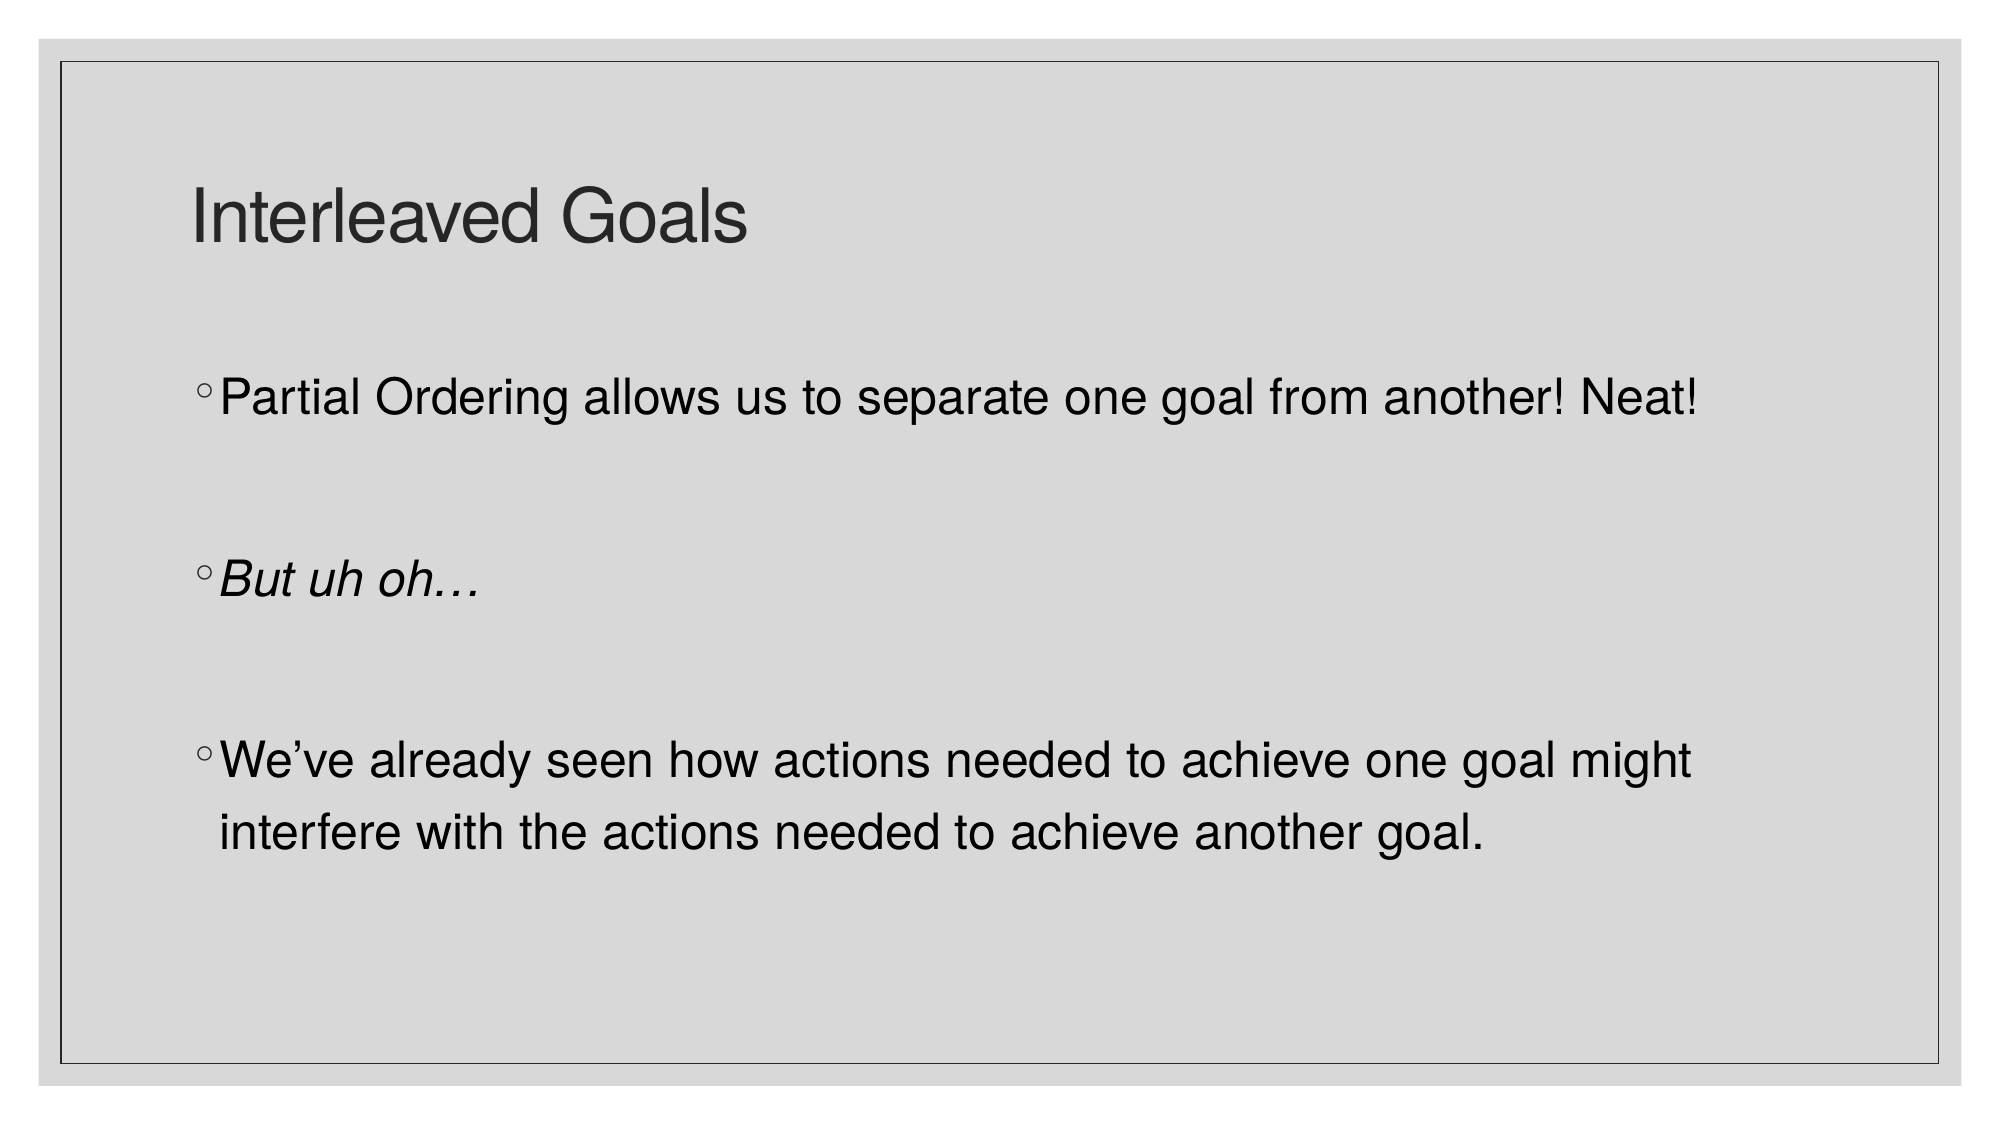

# Interleaved Goals
Partial Ordering allows us to separate one goal from another! Neat!

But uh oh…

We’ve already seen how actions needed to achieve one goal might interfere with the actions needed to achieve another goal.